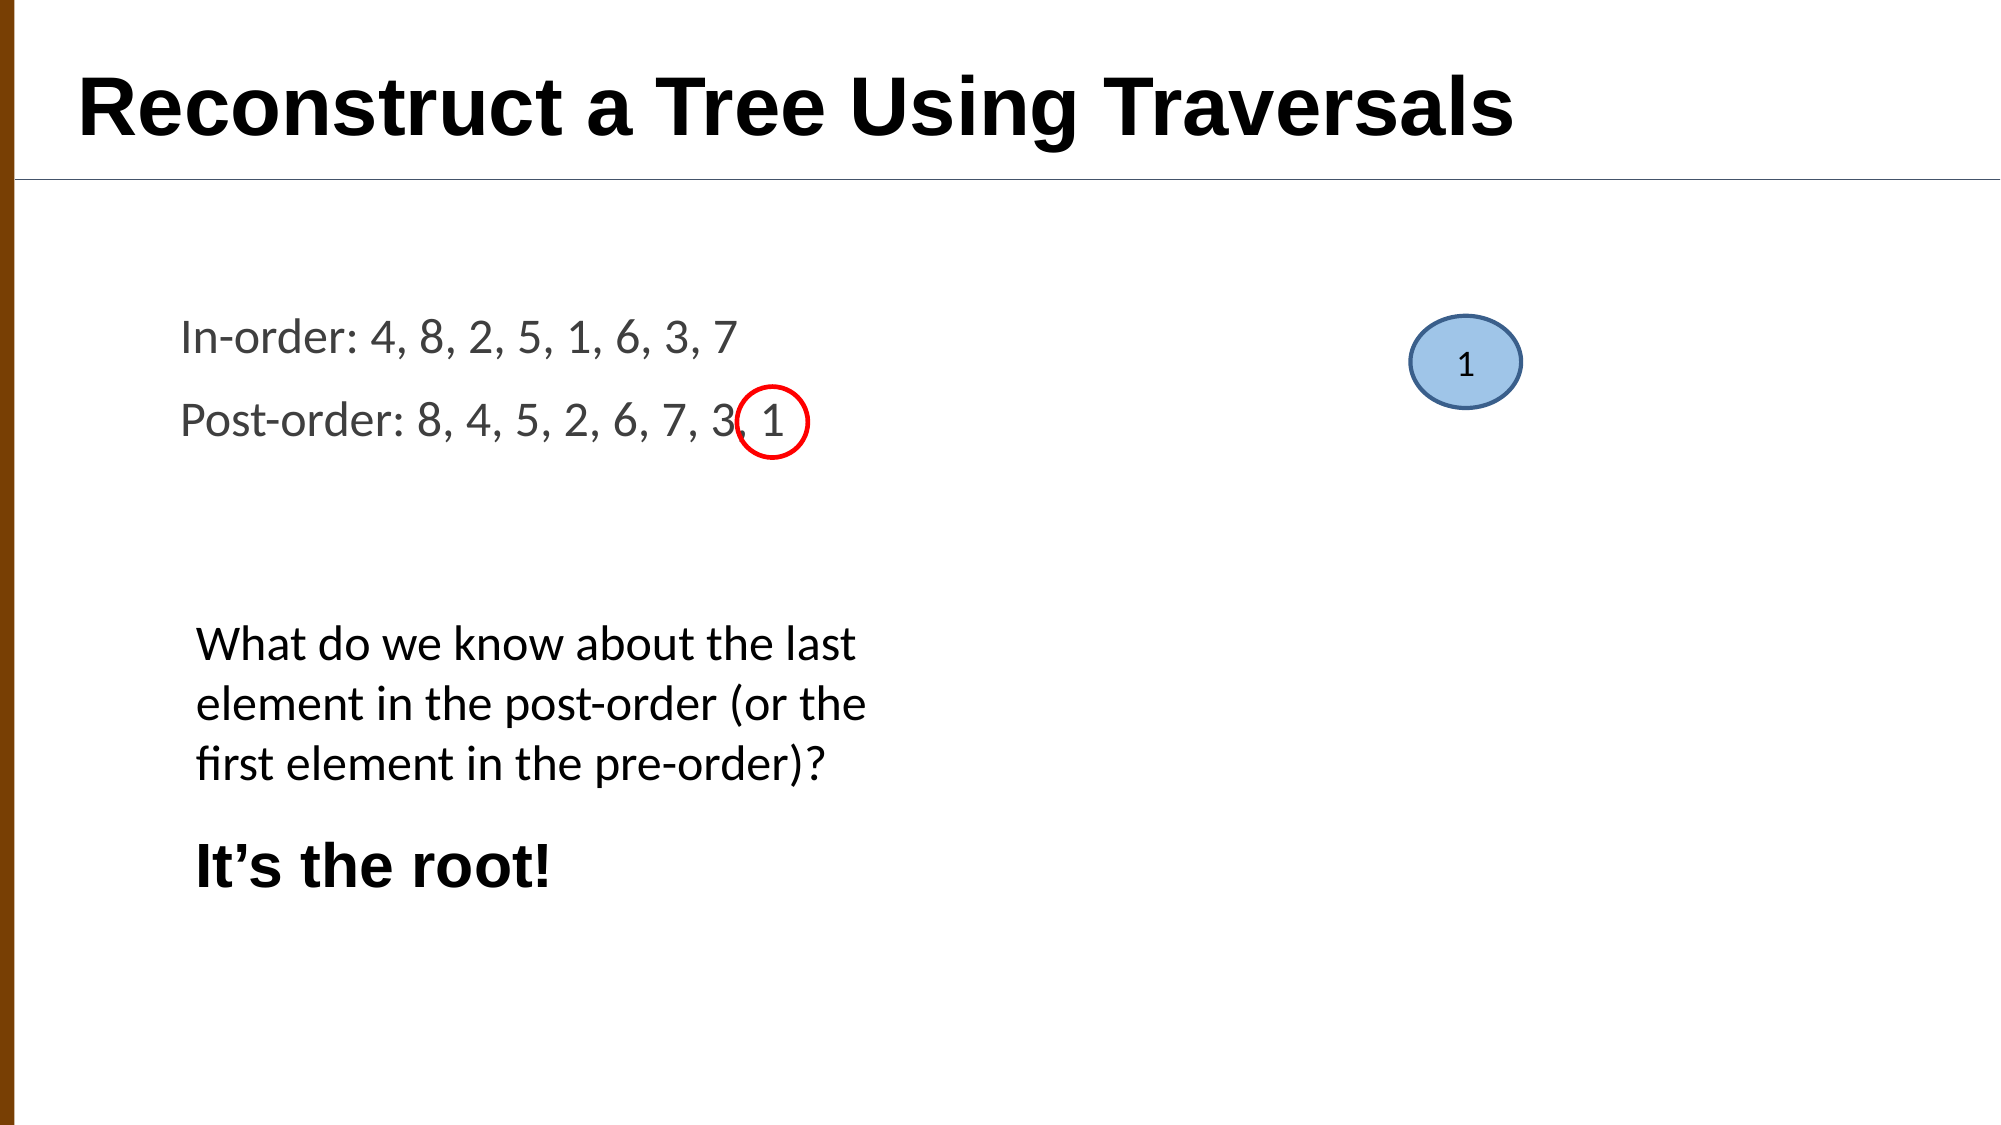

Reconstruct a Tree Using Traversals
In-order: 4, 8, 2, 5, 1, 6, 3, 7
Post-order: 8, 4, 5, 2, 6, 7, 3, 1
1

What do we know about the last element in the post-order (or the first element in the pre-order)?

It’s the root!